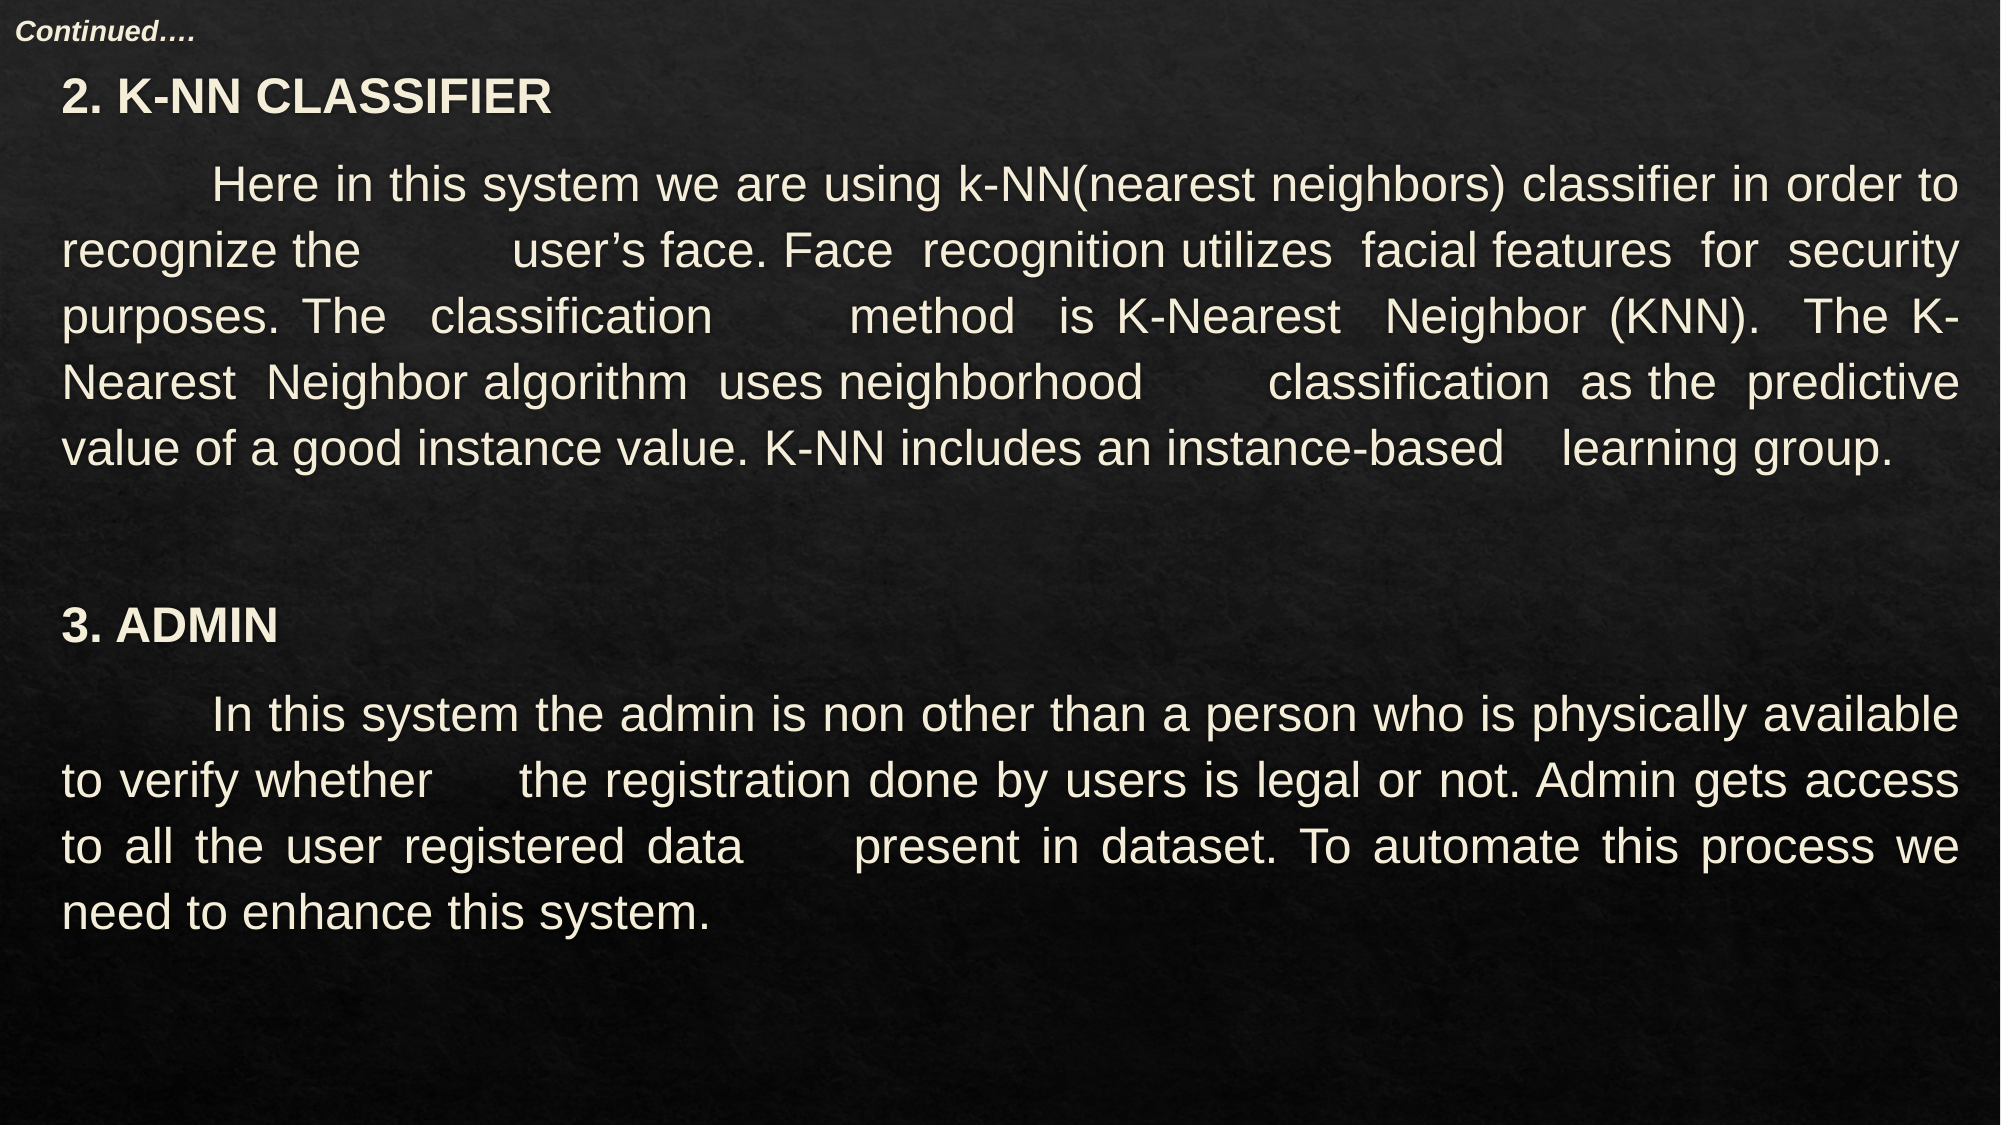

Continued….
2. K-NN CLASSIFIER
	Here in this system we are using k-NN(nearest neighbors) classifier in order to recognize the 	user’s face. Face  recognition utilizes  facial features  for  security purposes. The  classification  	method  is K-Nearest  Neighbor (KNN).  The K-Nearest  Neighbor algorithm  uses neighborhood  	classification  as the  predictive value of a good instance value. K-NN includes an instance-based 	learning group.

3. ADMIN
	In this system the admin is non other than a person who is physically available to verify whether 	the registration done by users is legal or not. Admin gets access to all the user registered data 	present in dataset. To automate this process we need to enhance this system.